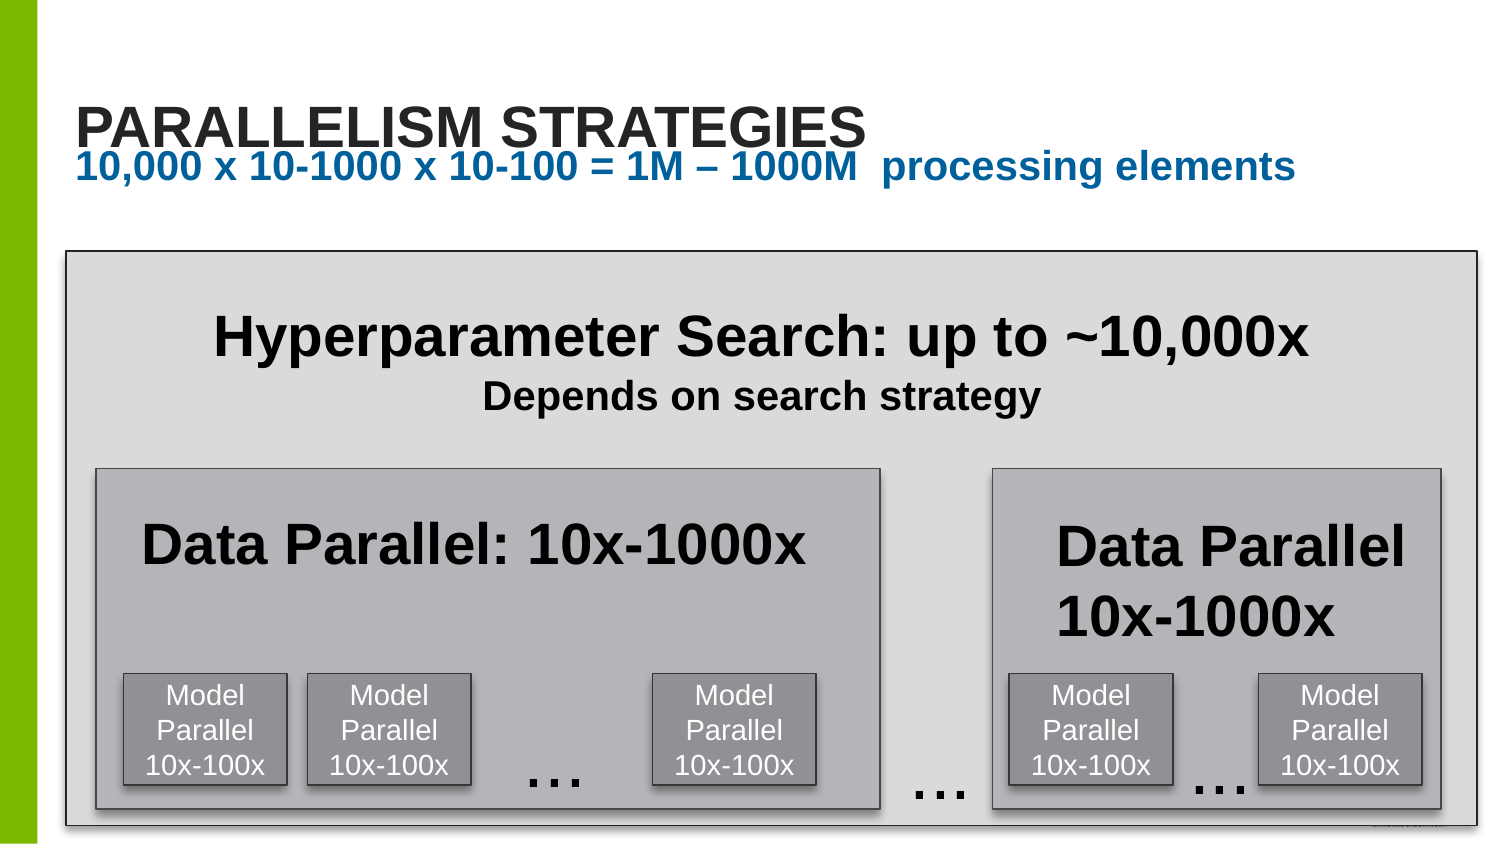

# Parallelism strategies
10,000 x 10-1000 x 10-100 = 1M – 1000M  processing elements

Hyperparameter Search: up to ~10,000x
Depends on search strategy

Data Parallel: 10x-1000x
Data Parallel
10x-1000x
Model
Parallel
10x-100x
Model
Parallel
10x-100x
Model
Parallel
10x-100x
Model
Parallel
10x-100x
Model
Parallel
10x-100x
...
...
...
29